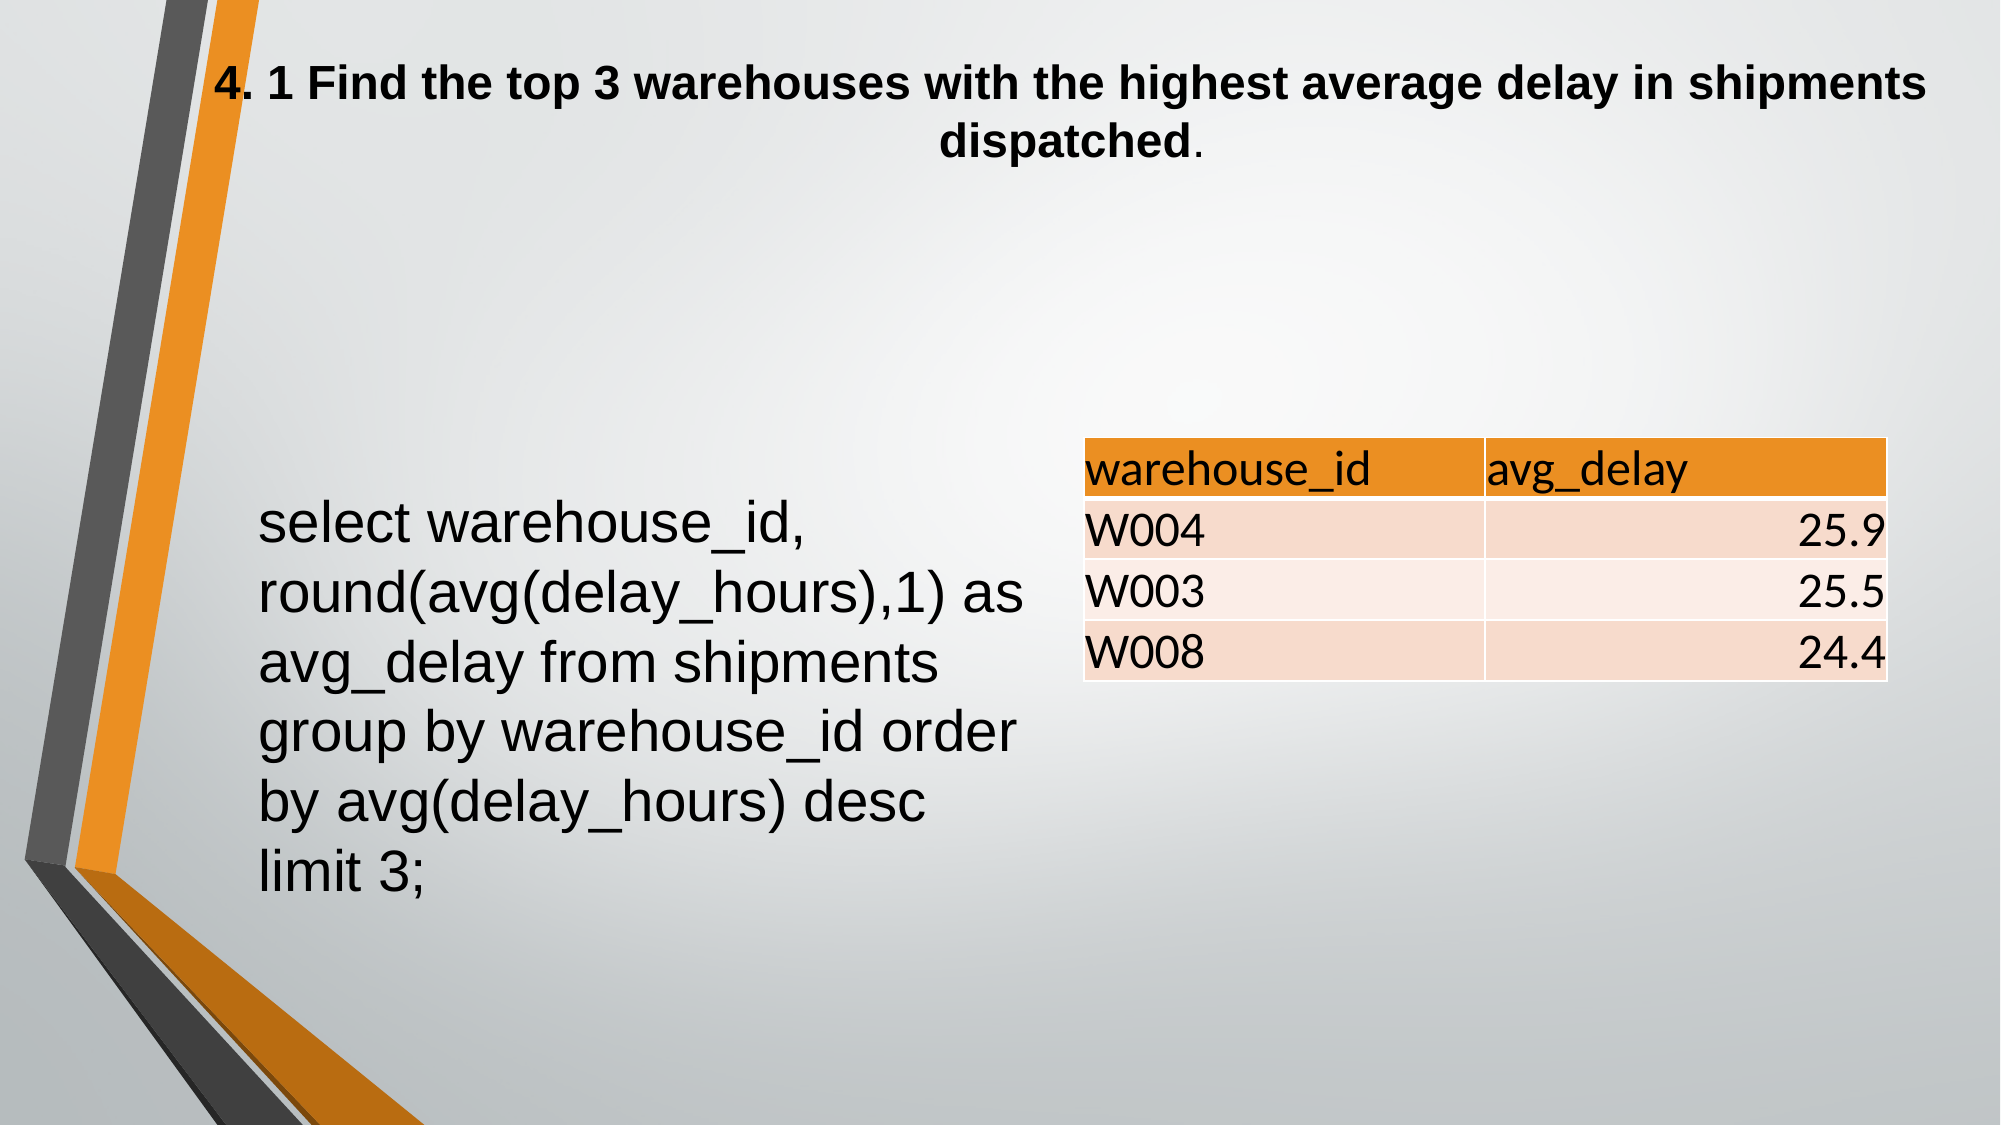

# 4. 1 Find the top 3 warehouses with the highest average delay in shipments dispatched.
select warehouse_id, round(avg(delay_hours),1) as avg_delay from shipments group by warehouse_id order by avg(delay_hours) desc limit 3;
| warehouse\_id | avg\_delay |
| --- | --- |
| W004 | 25.9 |
| W003 | 25.5 |
| W008 | 24.4 |